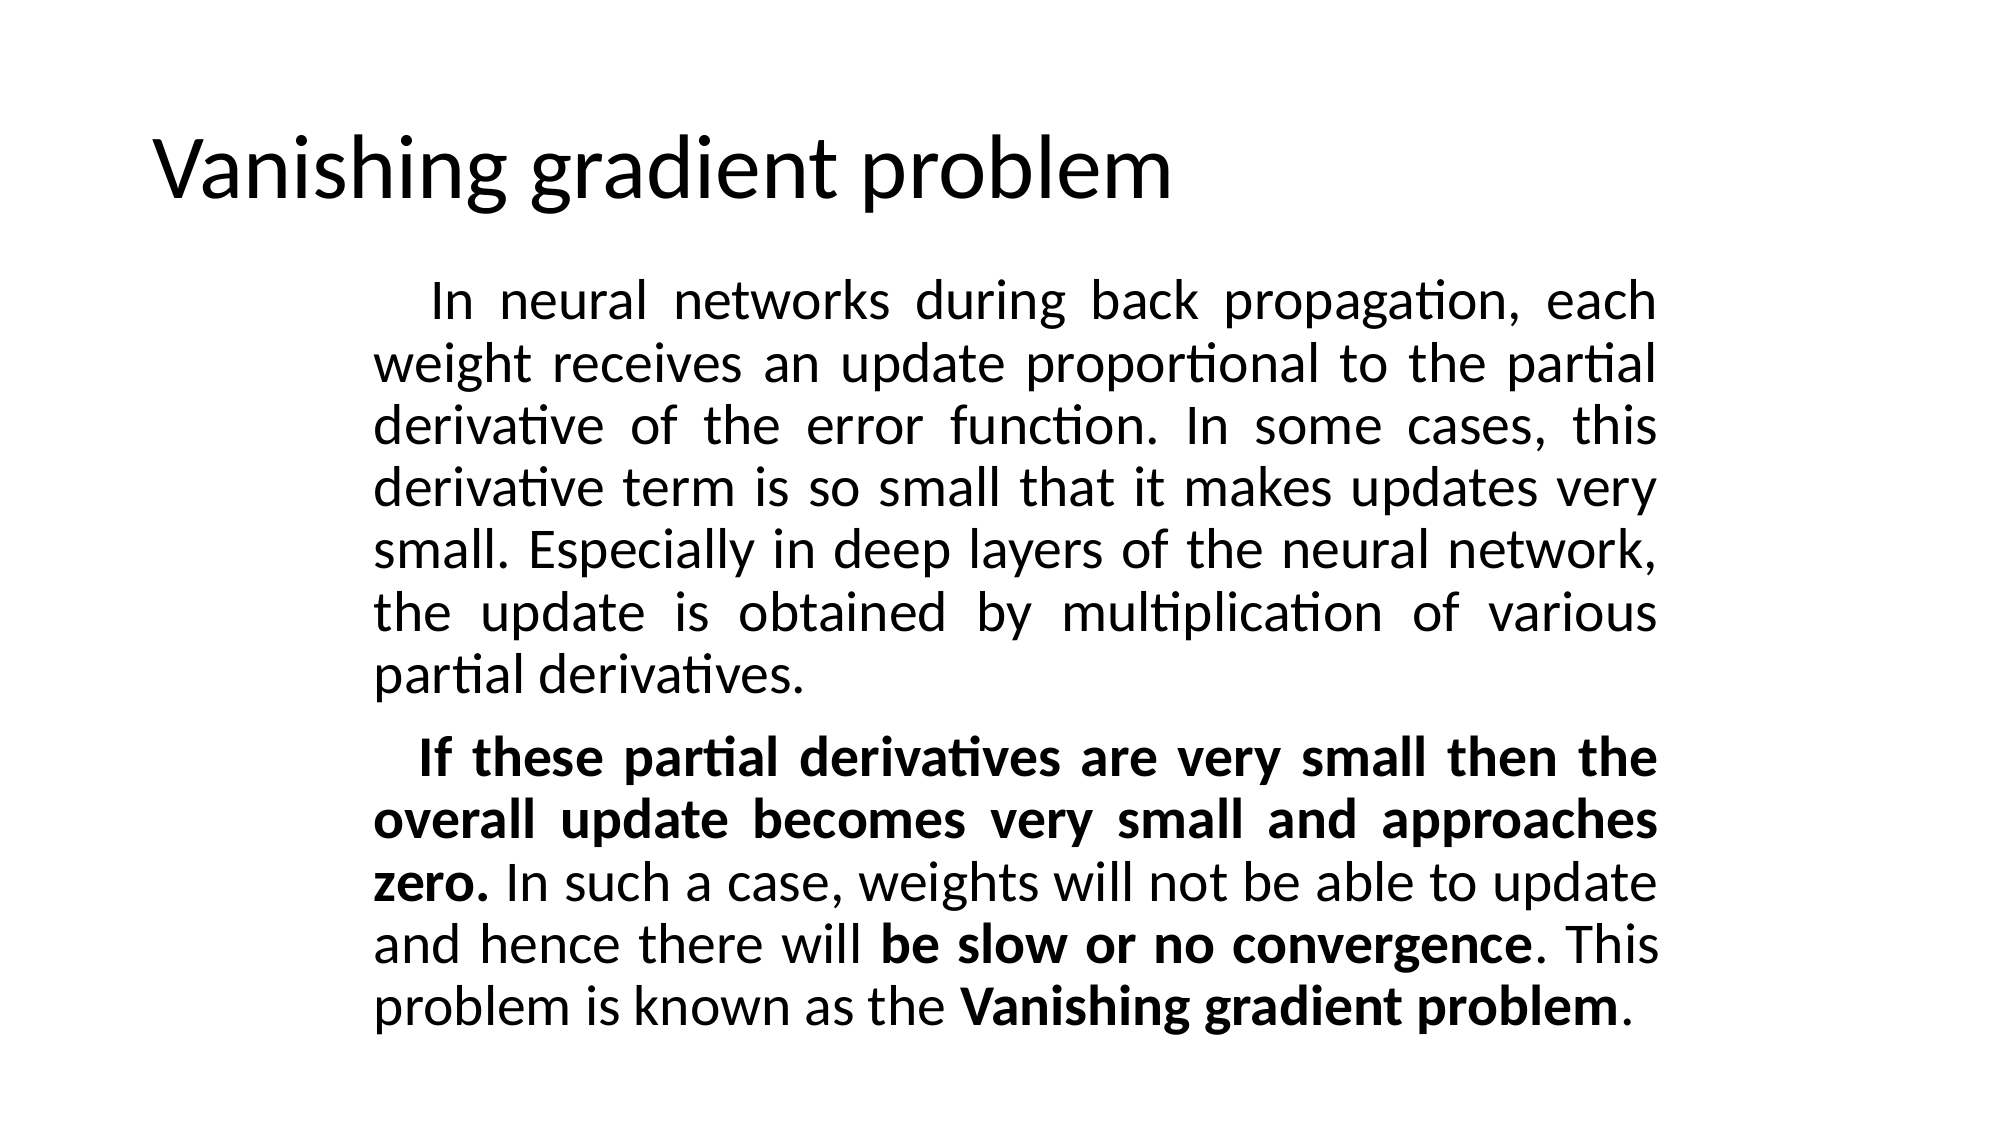

# Vanishing gradient problem
    In neural networks during back propagation, each weight receives an update proportional to the partial derivative of the error function. In some cases, this derivative term is so small that it makes updates very small. Especially in deep layers of the neural network, the update is obtained by multiplication of various partial derivatives.
    If these partial derivatives are very small then the overall update becomes very small and approaches zero. In such a case, weights will not be able to update and hence there will be slow or no convergence. This problem is known as the Vanishing gradient problem.